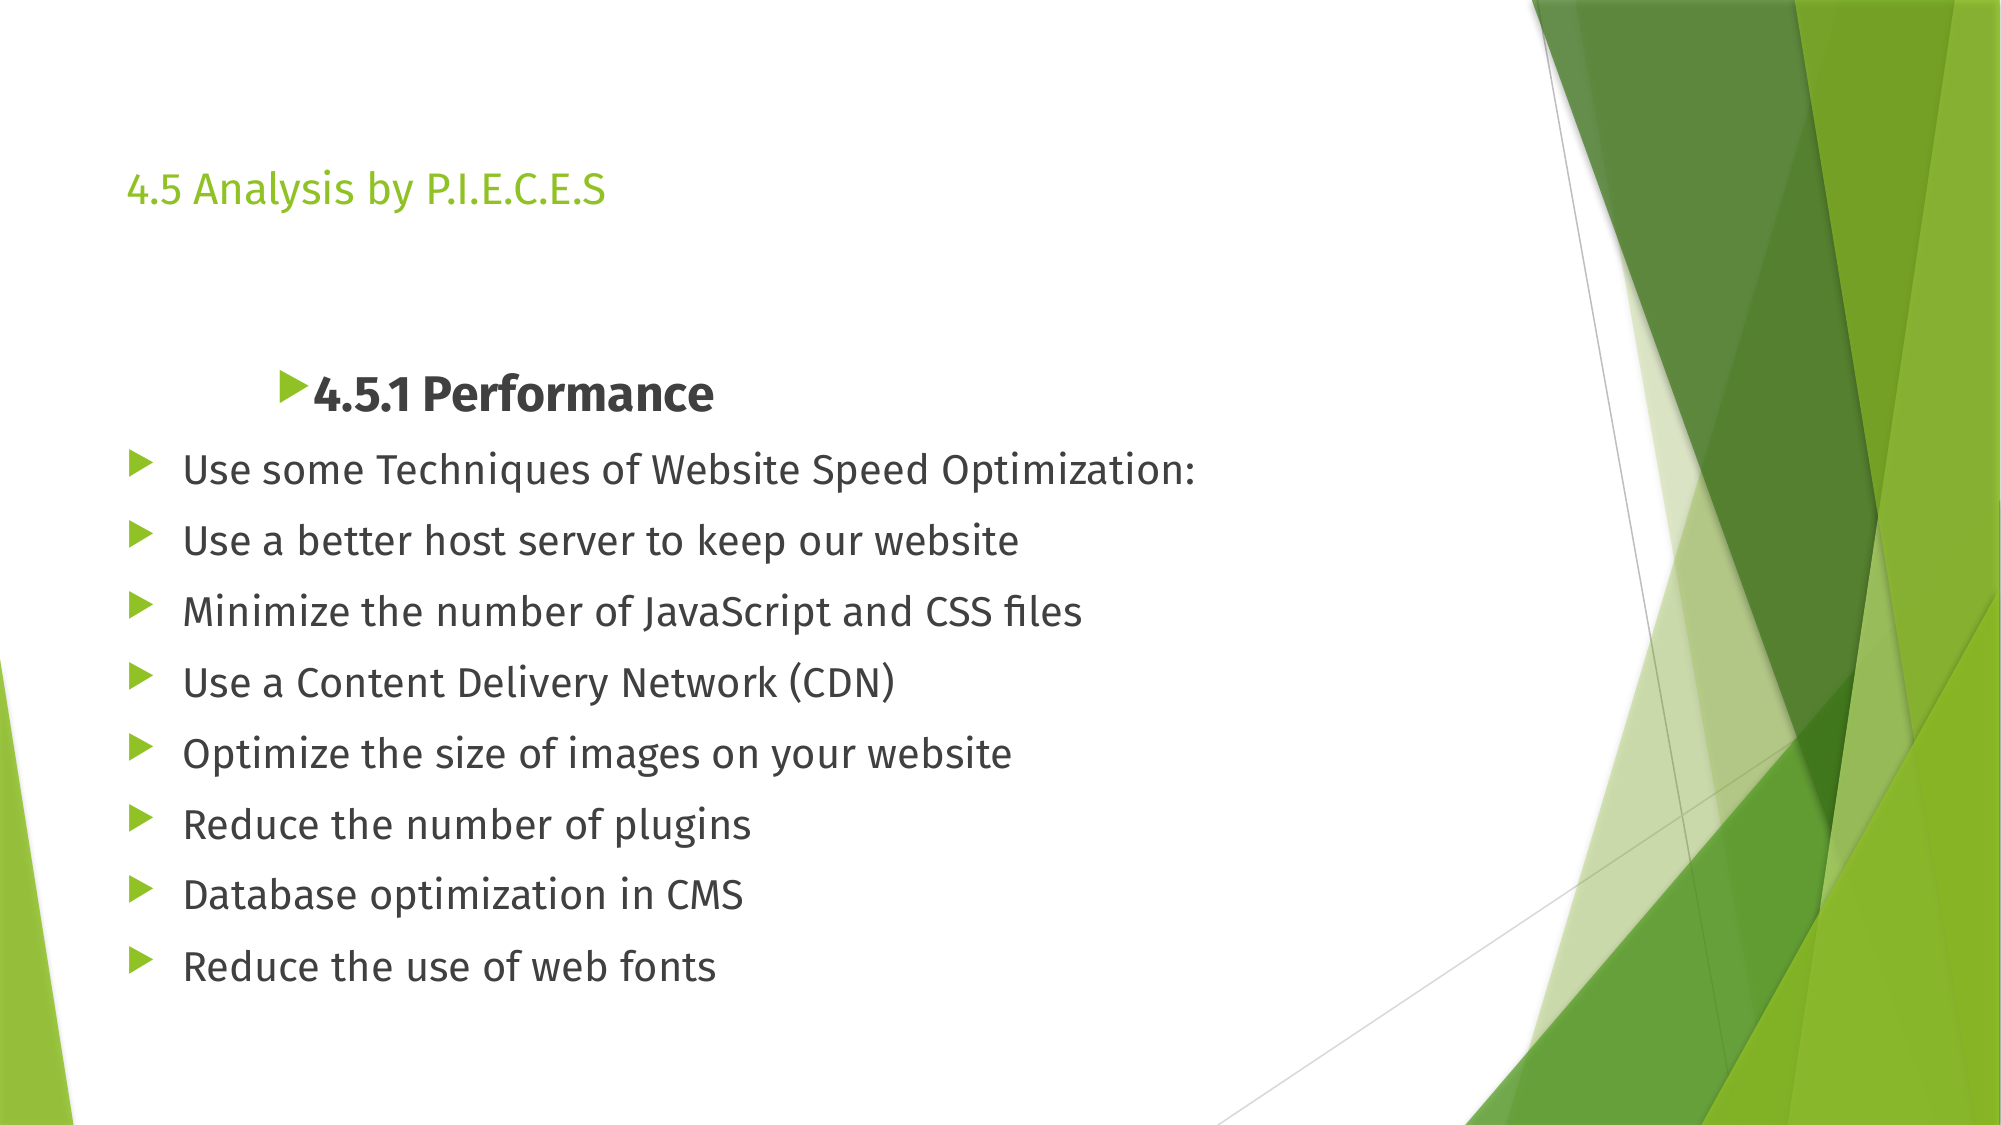

# 4.5 Analysis by P.I.E.C.E.S
4.5.1 Performance
Use some Techniques of Website Speed Optimization:
Use a better host server to keep our website
Minimize the number of JavaScript and CSS files
Use a Content Delivery Network (CDN)
Optimize the size of images on your website
Reduce the number of plugins
Database optimization in CMS
Reduce the use of web fonts